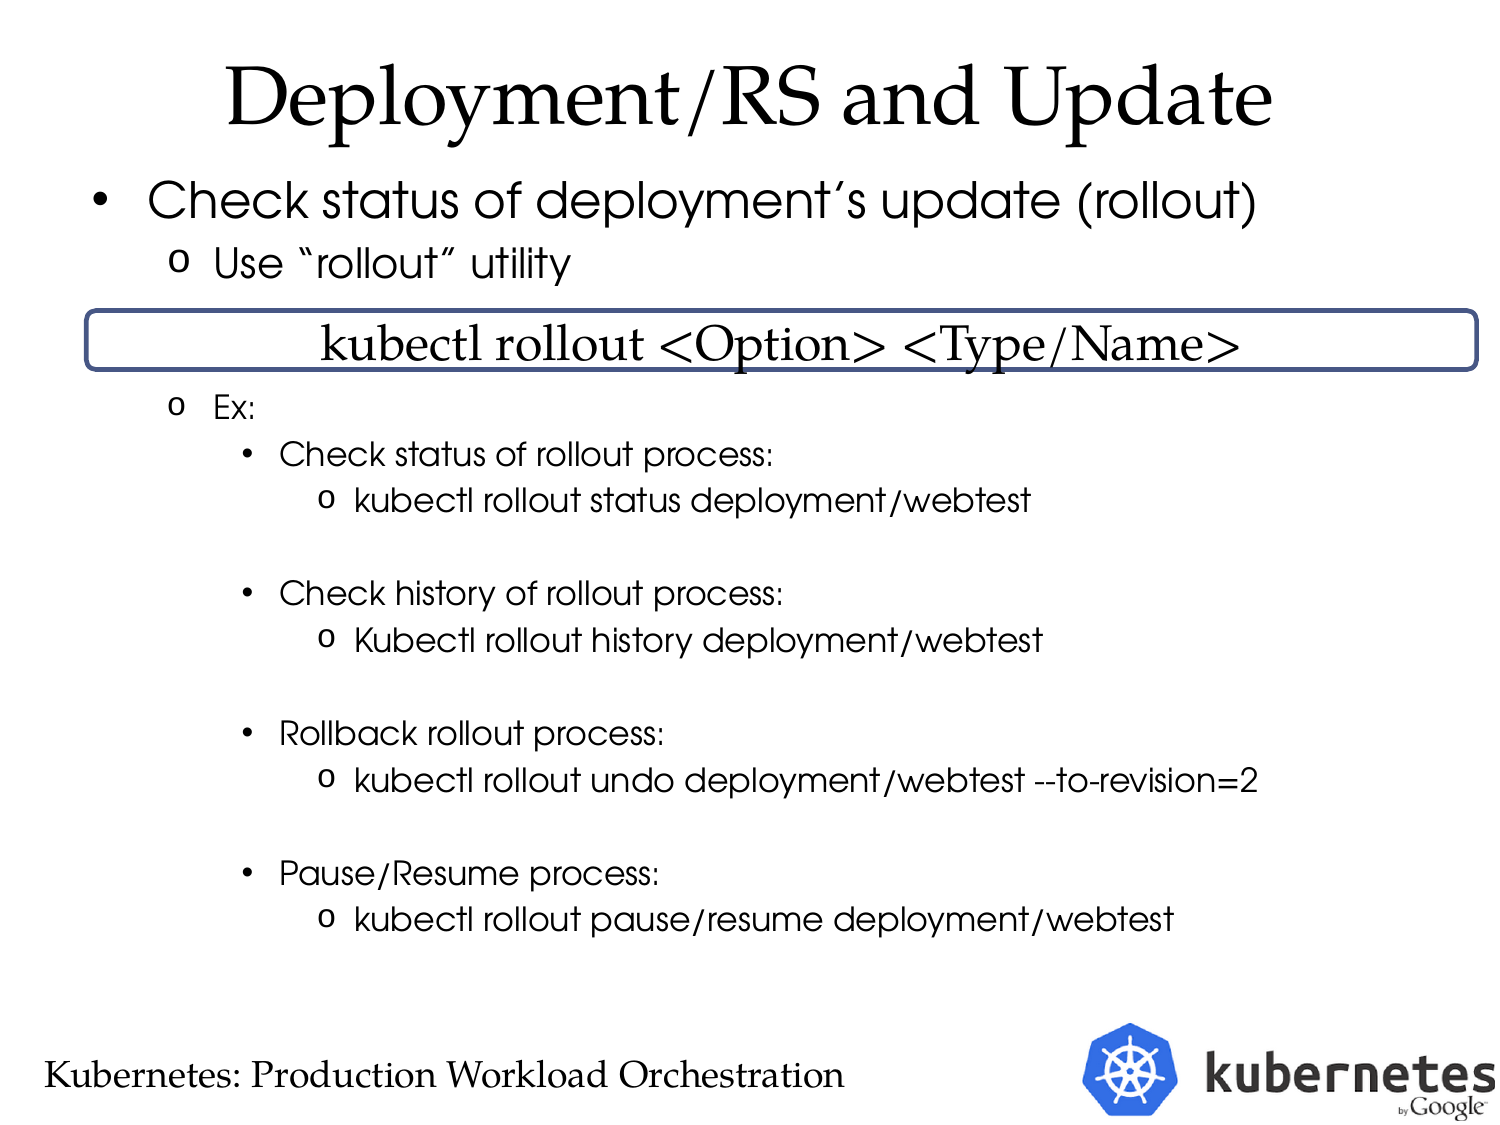

# Deployment/RS and Update
Check status of deployment’s update (rollout)
Use “rollout” utility

Ex:
Check status of rollout process:
kubectl rollout status deployment/webtest

Check history of rollout process:
Kubectl rollout history deployment/webtest

Rollback rollout process:
kubectl rollout undo deployment/webtest --to-revision=2

Pause/Resume process:
kubectl rollout pause/resume deployment/webtest
kubectl rollout <Option> <Type/Name>
Kubernetes: Production Workload Orchestration